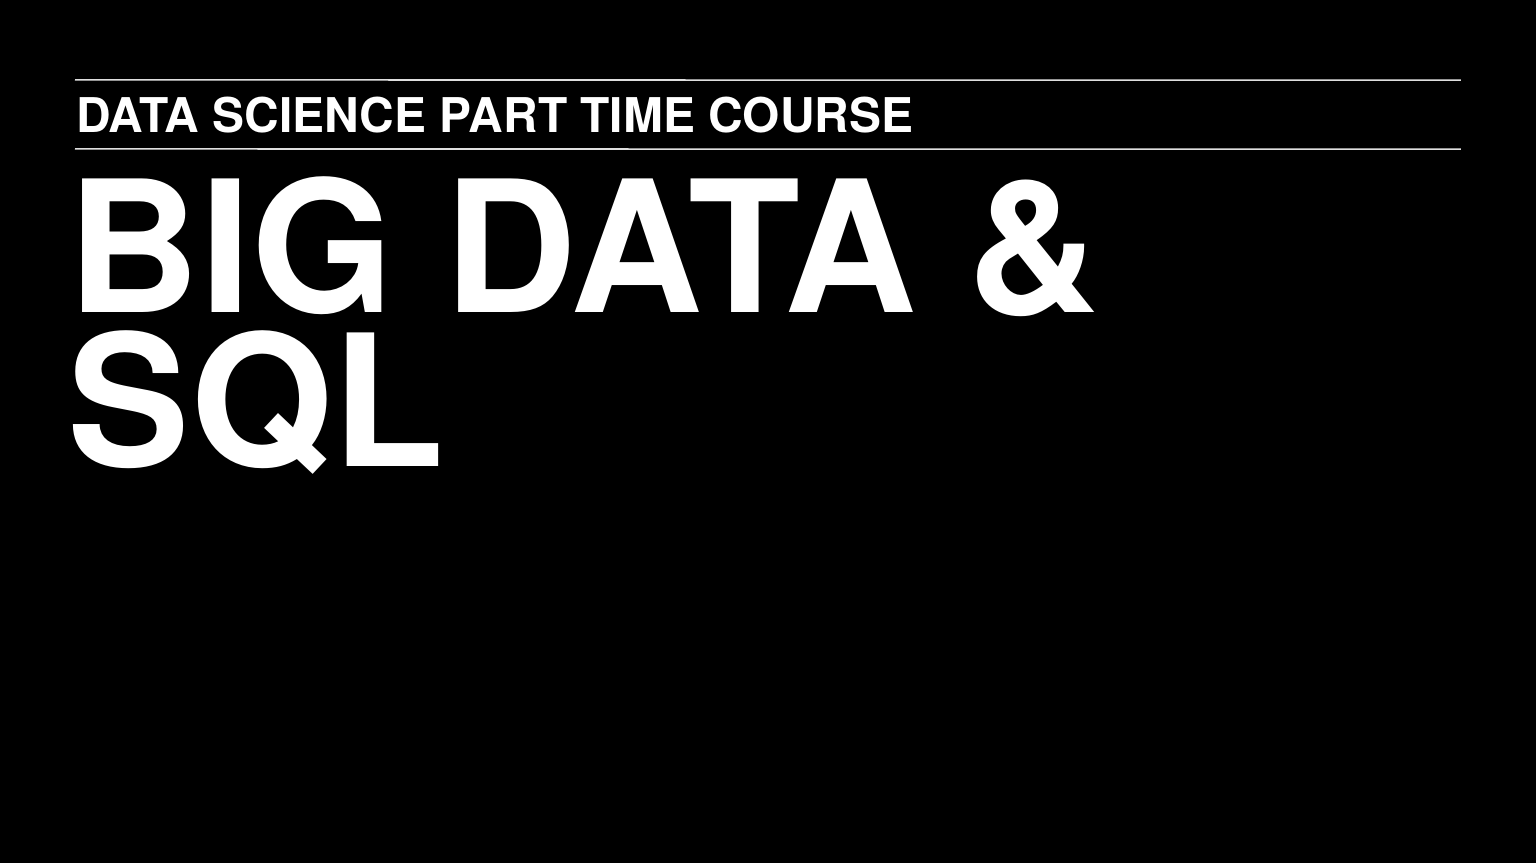

DATA SCIENCE PART TIME COURSE

BIG DATA & SQL